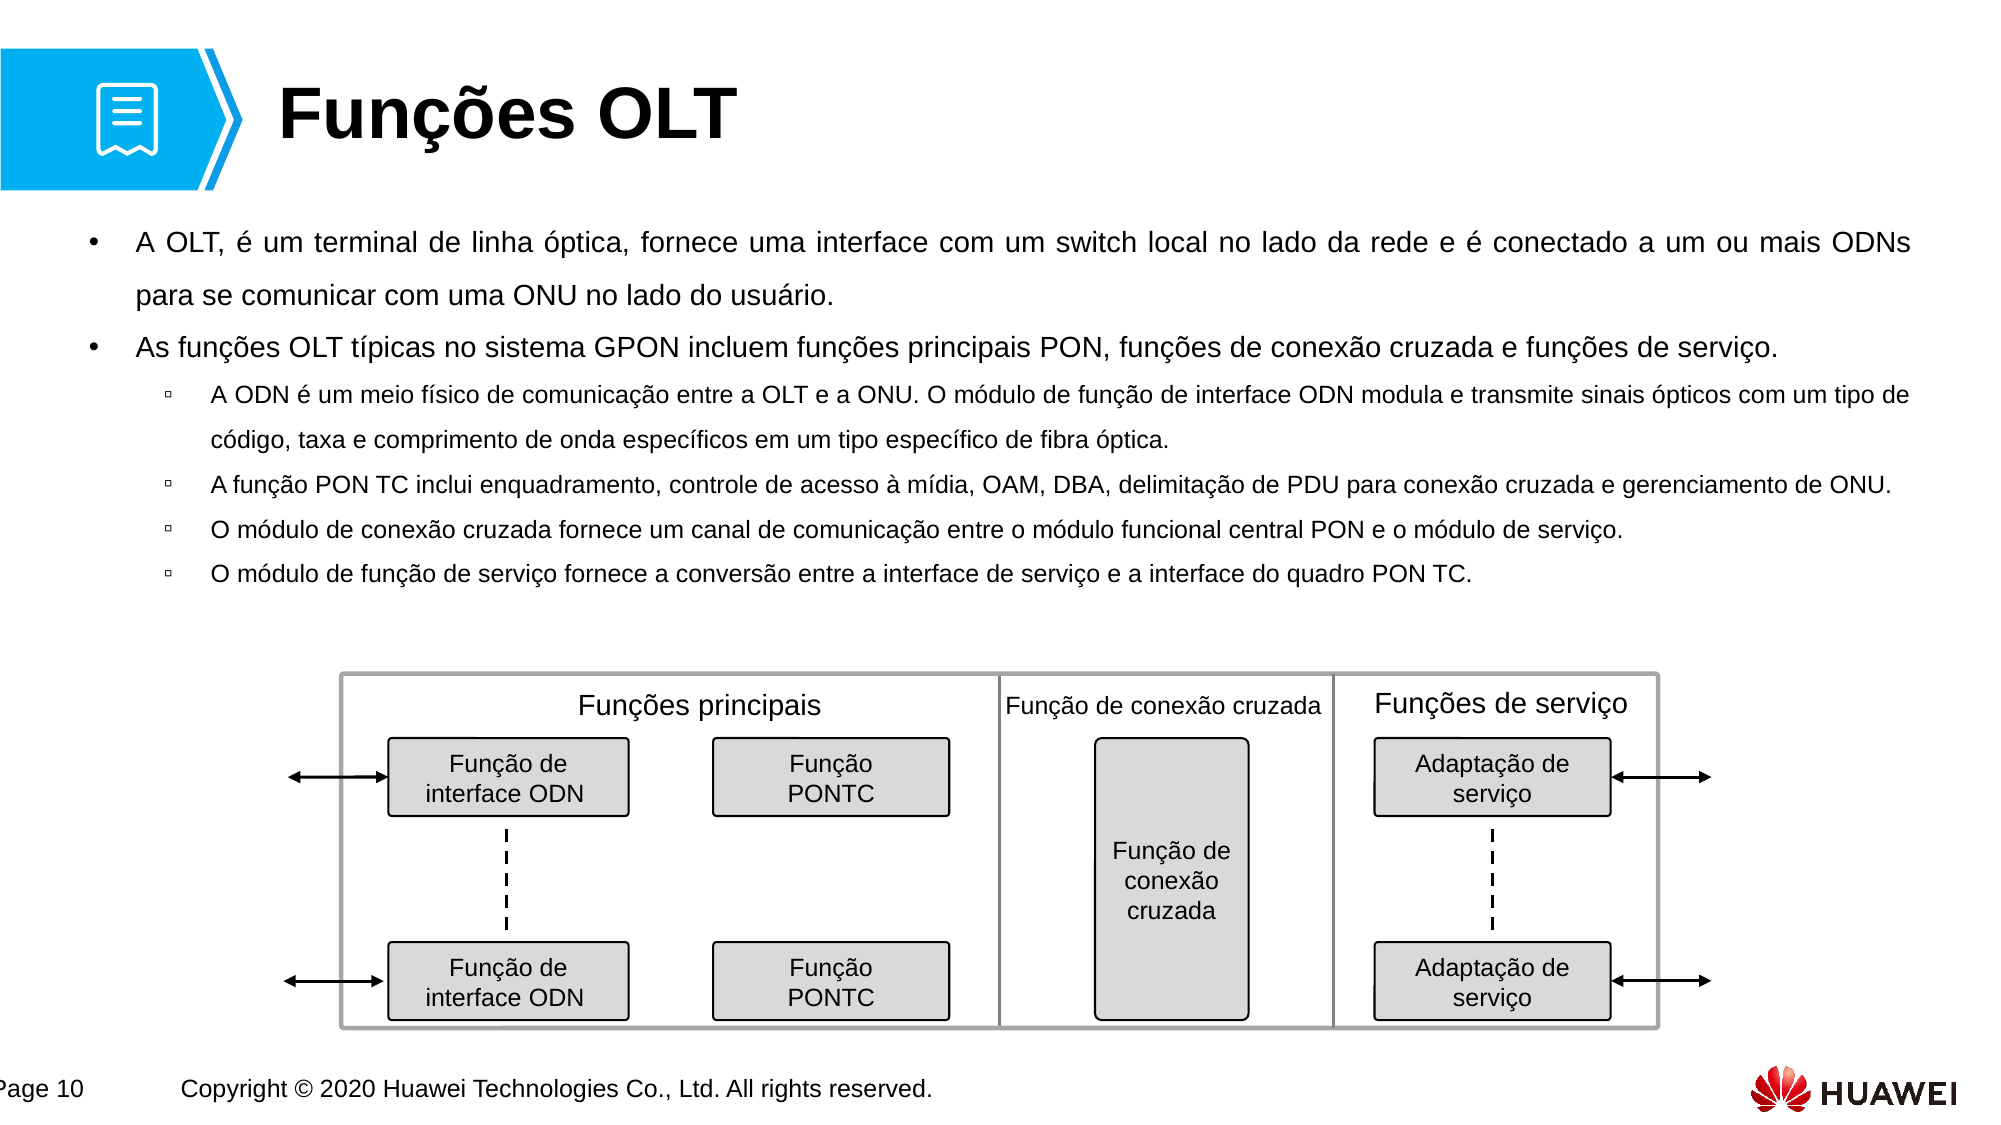

# Funções OLT
A OLT, é um terminal de linha óptica, fornece uma interface com um switch local no lado da rede e é conectado a um ou mais ODNs para se comunicar com uma ONU no lado do usuário.
As funções OLT típicas no sistema GPON incluem funções principais PON, funções de conexão cruzada e funções de serviço.
A ODN é um meio físico de comunicação entre a OLT e a ONU. O módulo de função de interface ODN modula e transmite sinais ópticos com um tipo de código, taxa e comprimento de onda específicos em um tipo específico de fibra óptica.
A função PON TC inclui enquadramento, controle de acesso à mídia, OAM, DBA, delimitação de PDU para conexão cruzada e gerenciamento de ONU.
O módulo de conexão cruzada fornece um canal de comunicação entre o módulo funcional central PON e o módulo de serviço.
O módulo de função de serviço fornece a conversão entre a interface de serviço e a interface do quadro PON TC.

Funções de serviço
Funções principais
Função de conexão cruzada
Adaptação de serviço
Função de interface ODN
Função
PONTC
Função de conexão cruzada
Função de interface ODN
Função
PONTC
Adaptação de serviço